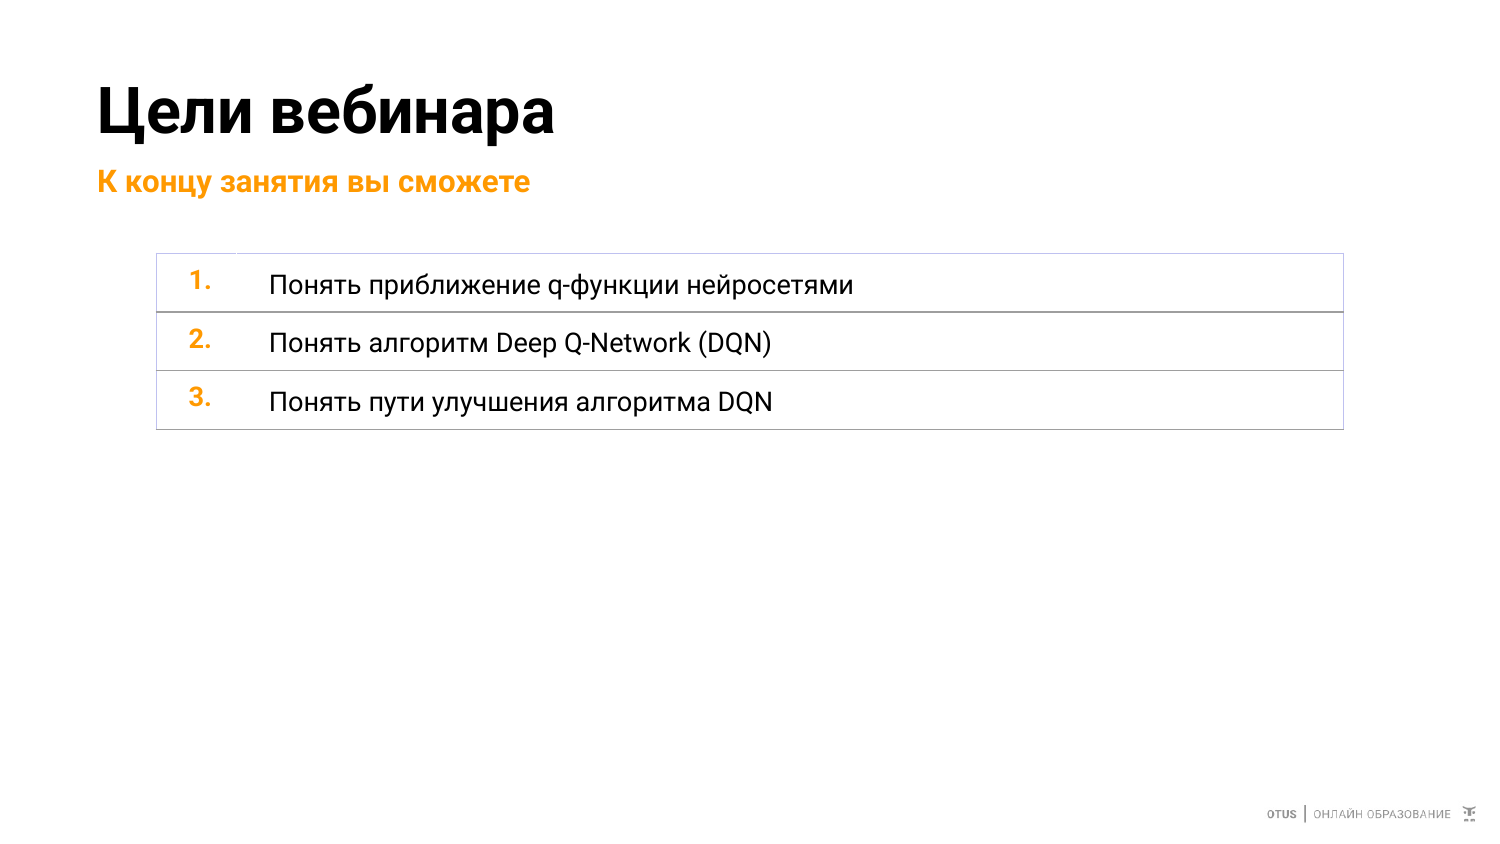

# Цели вебинара
К концу занятия вы сможете
| 1. | Понять приближение q-функции нейросетями |
| --- | --- |
| 2. | Понять алгоритм Deep Q-Network (DQN) |
| 3. | Понять пути улучшения алгоритма DQN |